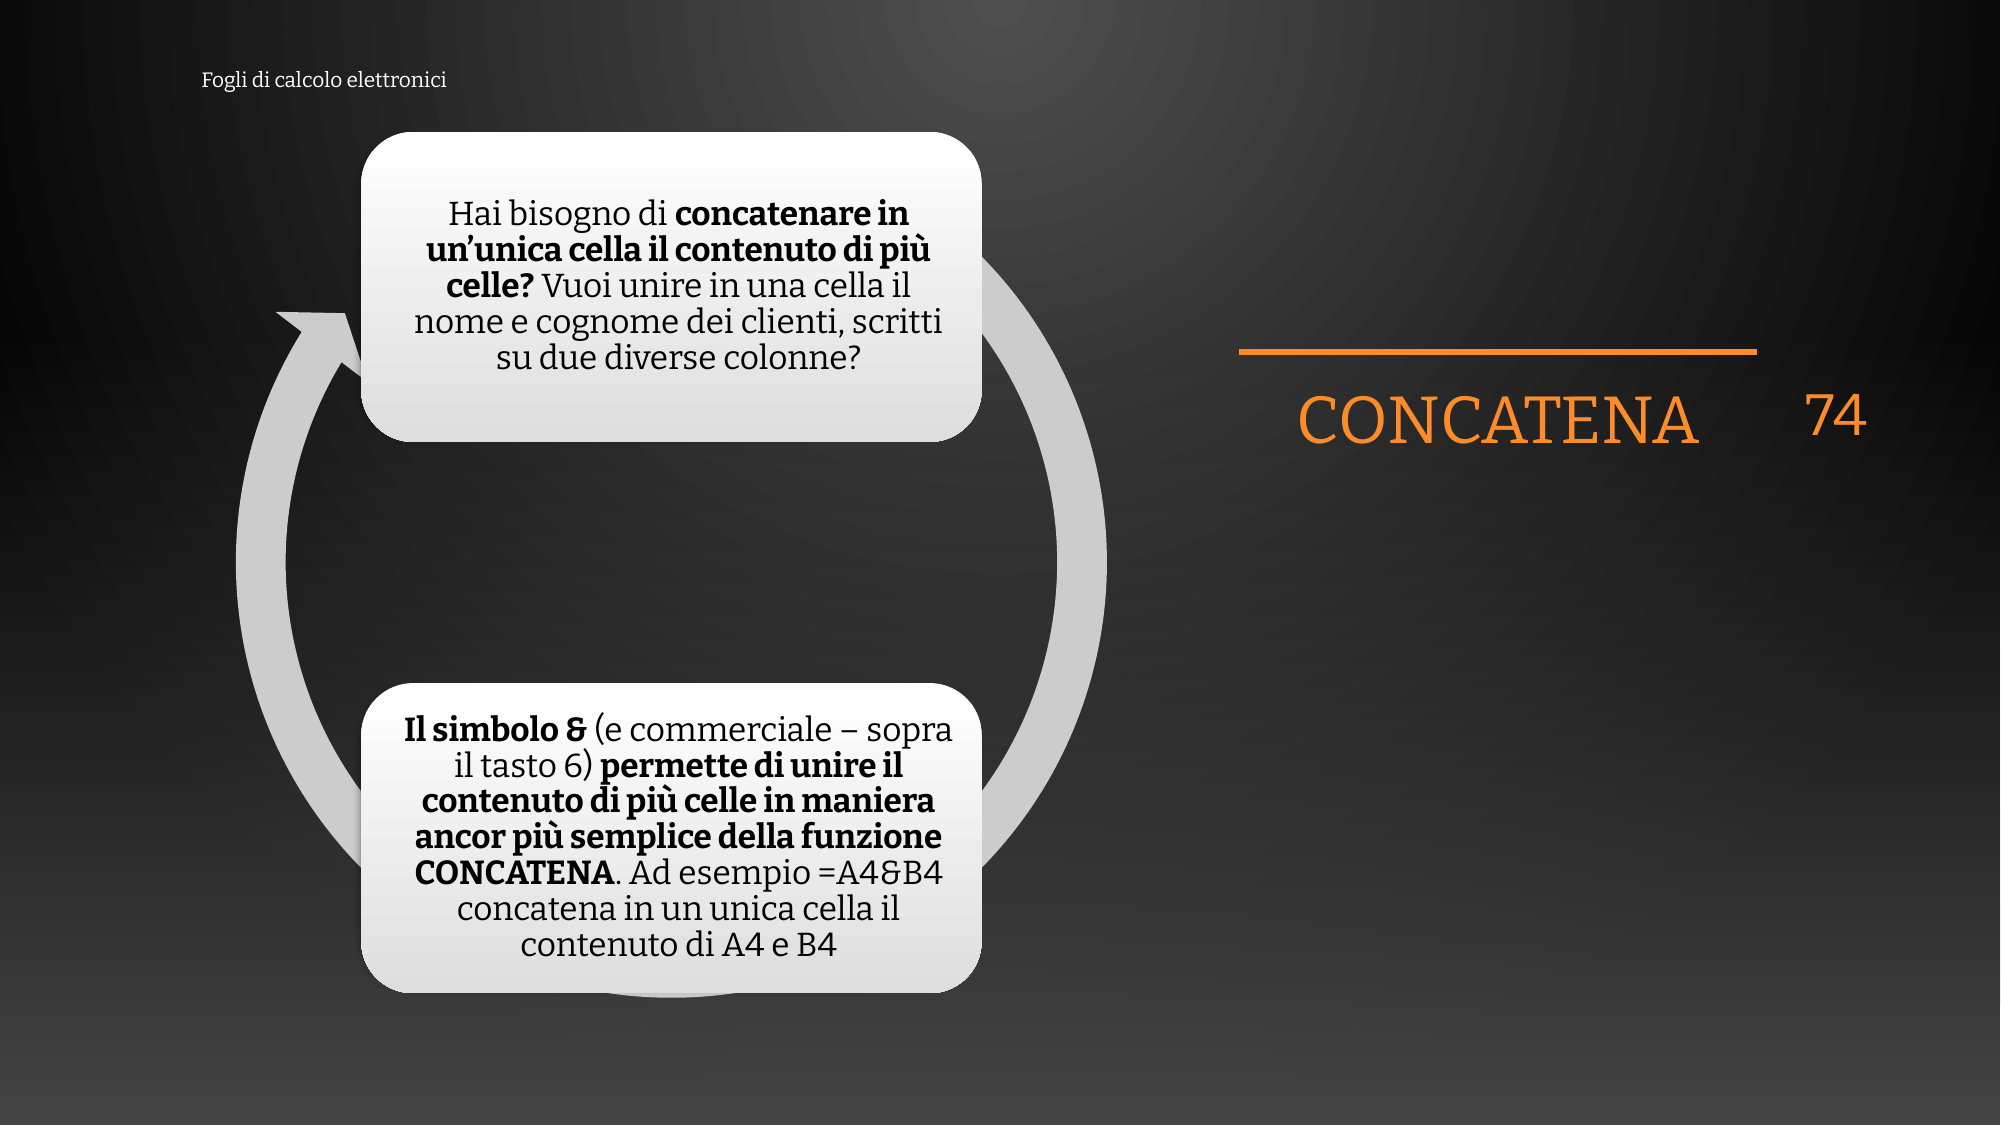

Fogli di calcolo elettronici
Hai bisogno di concatenare in un’unica cella il contenuto di più celle? Vuoi unire in una cella il nome e cognome dei clienti, scritti su due diverse colonne?
Il simbolo & (e commerciale – sopra il tasto 6) permette di unire il contenuto di più celle in maniera ancor più semplice della funzione CONCATENA. Ad esempio =A4&B4 concatena in un unica cella il contenuto di A4 e B4

74
# concatena